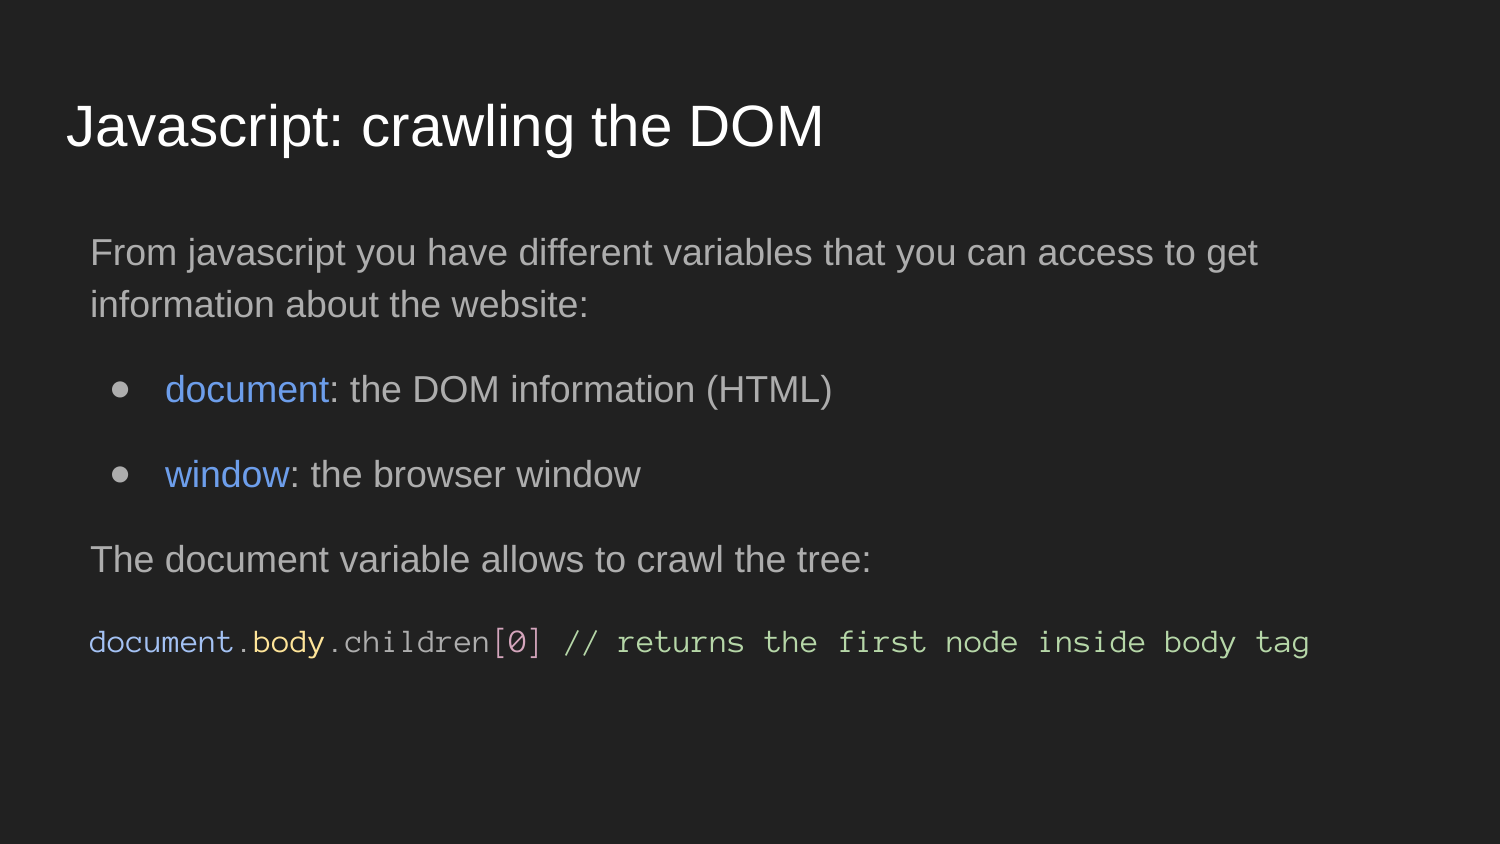

# Javascript: crawling the DOM
From javascript you have different variables that you can access to get information about the website:
document: the DOM information (HTML)
window: the browser window
The document variable allows to crawl the tree:
document.body.children[0] // returns the first node inside body tag